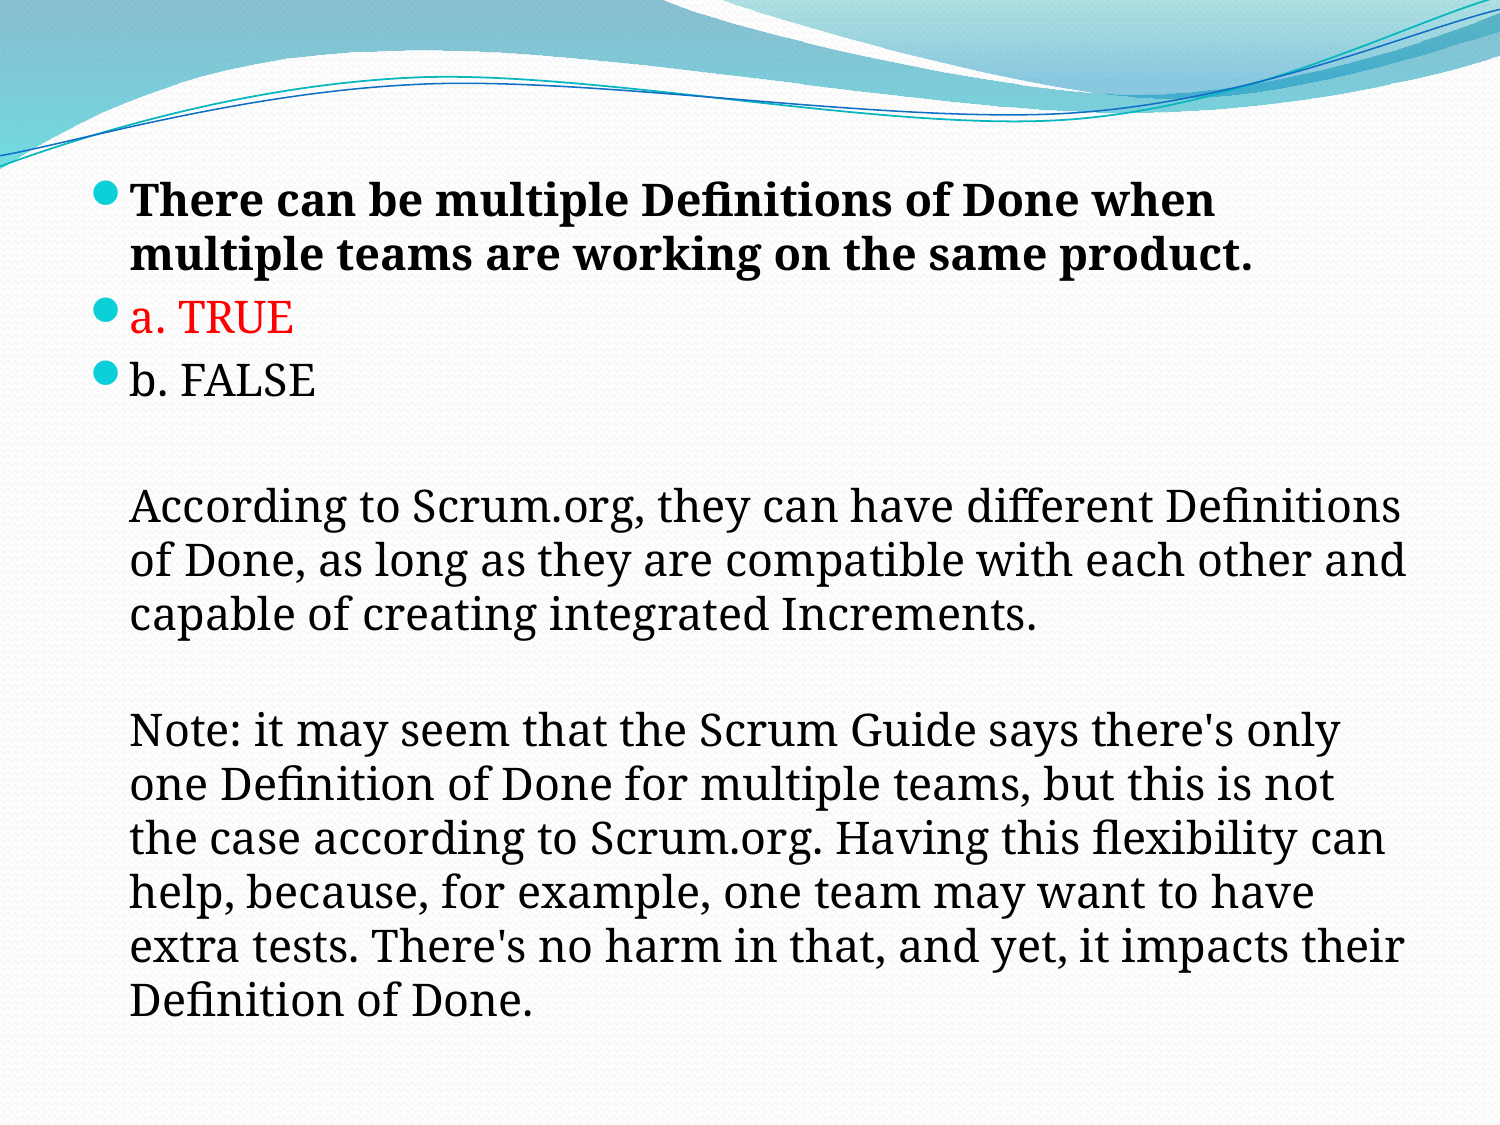

There can be multiple Definitions of Done when multiple teams are working on the same product.
a. TRUE
b. FALSE

	According to Scrum.org, they can have different Definitions of Done, as long as they are compatible with each other and capable of creating integrated Increments.
Note: it may seem that the Scrum Guide says there's only one Definition of Done for multiple teams, but this is not the case according to Scrum.org. Having this flexibility can help, because, for example, one team may want to have extra tests. There's no harm in that, and yet, it impacts their Definition of Done.